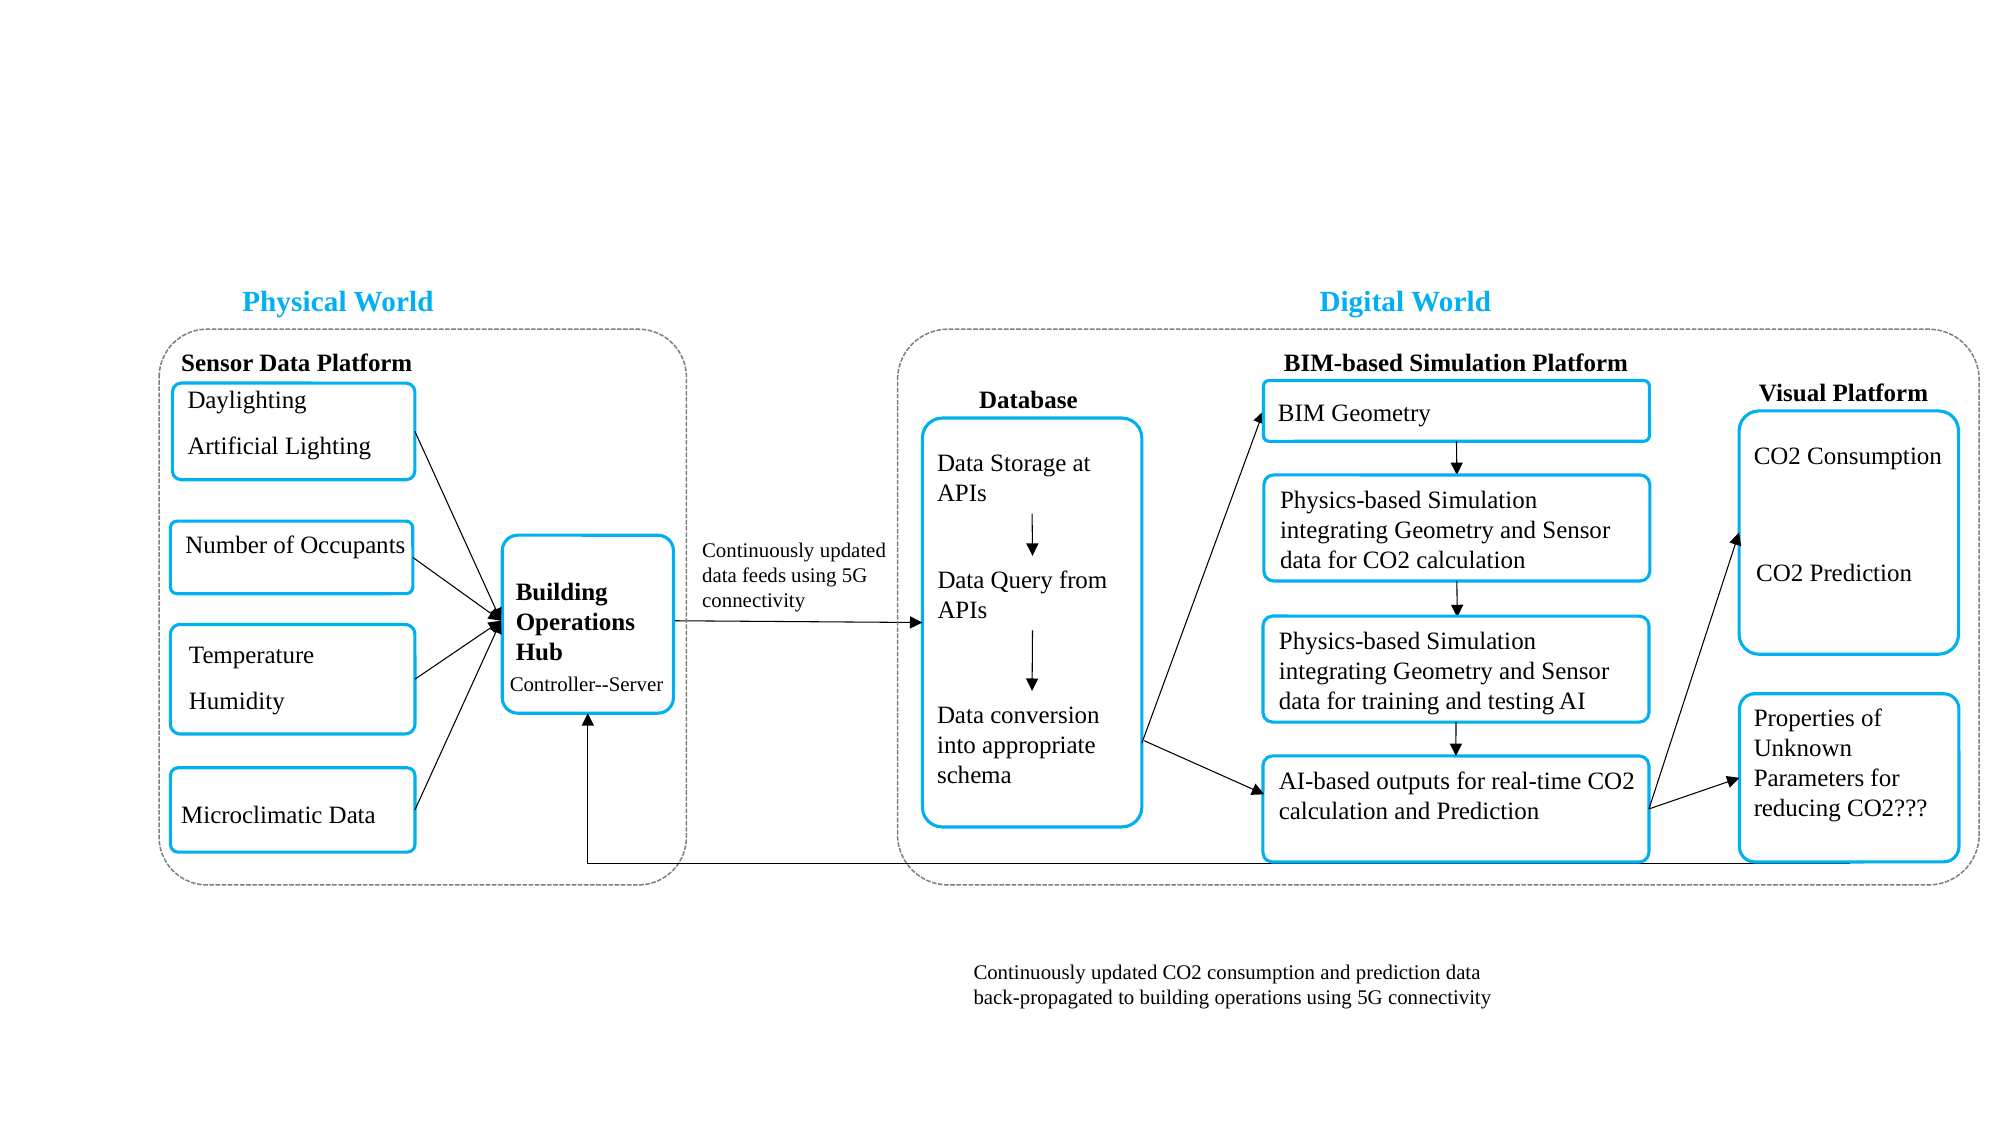

Physical World
Digital World

Sensor Data Platform

Daylighting
Artificial Lighting
Temperature
Humidity
BIM-based Simulation Platform
Visual Platform

Database

BIM Geometry
CO2 Consumption
Data Storage at APIs

Physics-based Simulation integrating Geometry and Sensor data for CO2 calculation

Number of Occupants
Continuously updated data feeds using 5G connectivity

CO2 Prediction
Data Query from APIs
Building Operations Hub

Physics-based Simulation integrating Geometry and Sensor data for training and testing AI

Controller--Server
Data conversion into appropriate schema

Properties of Unknown Parameters for reducing CO2???

AI-based outputs for real-time CO2 calculation and Prediction

Microclimatic Data
Continuously updated CO2 consumption and prediction data back-propagated to building operations using 5G connectivity